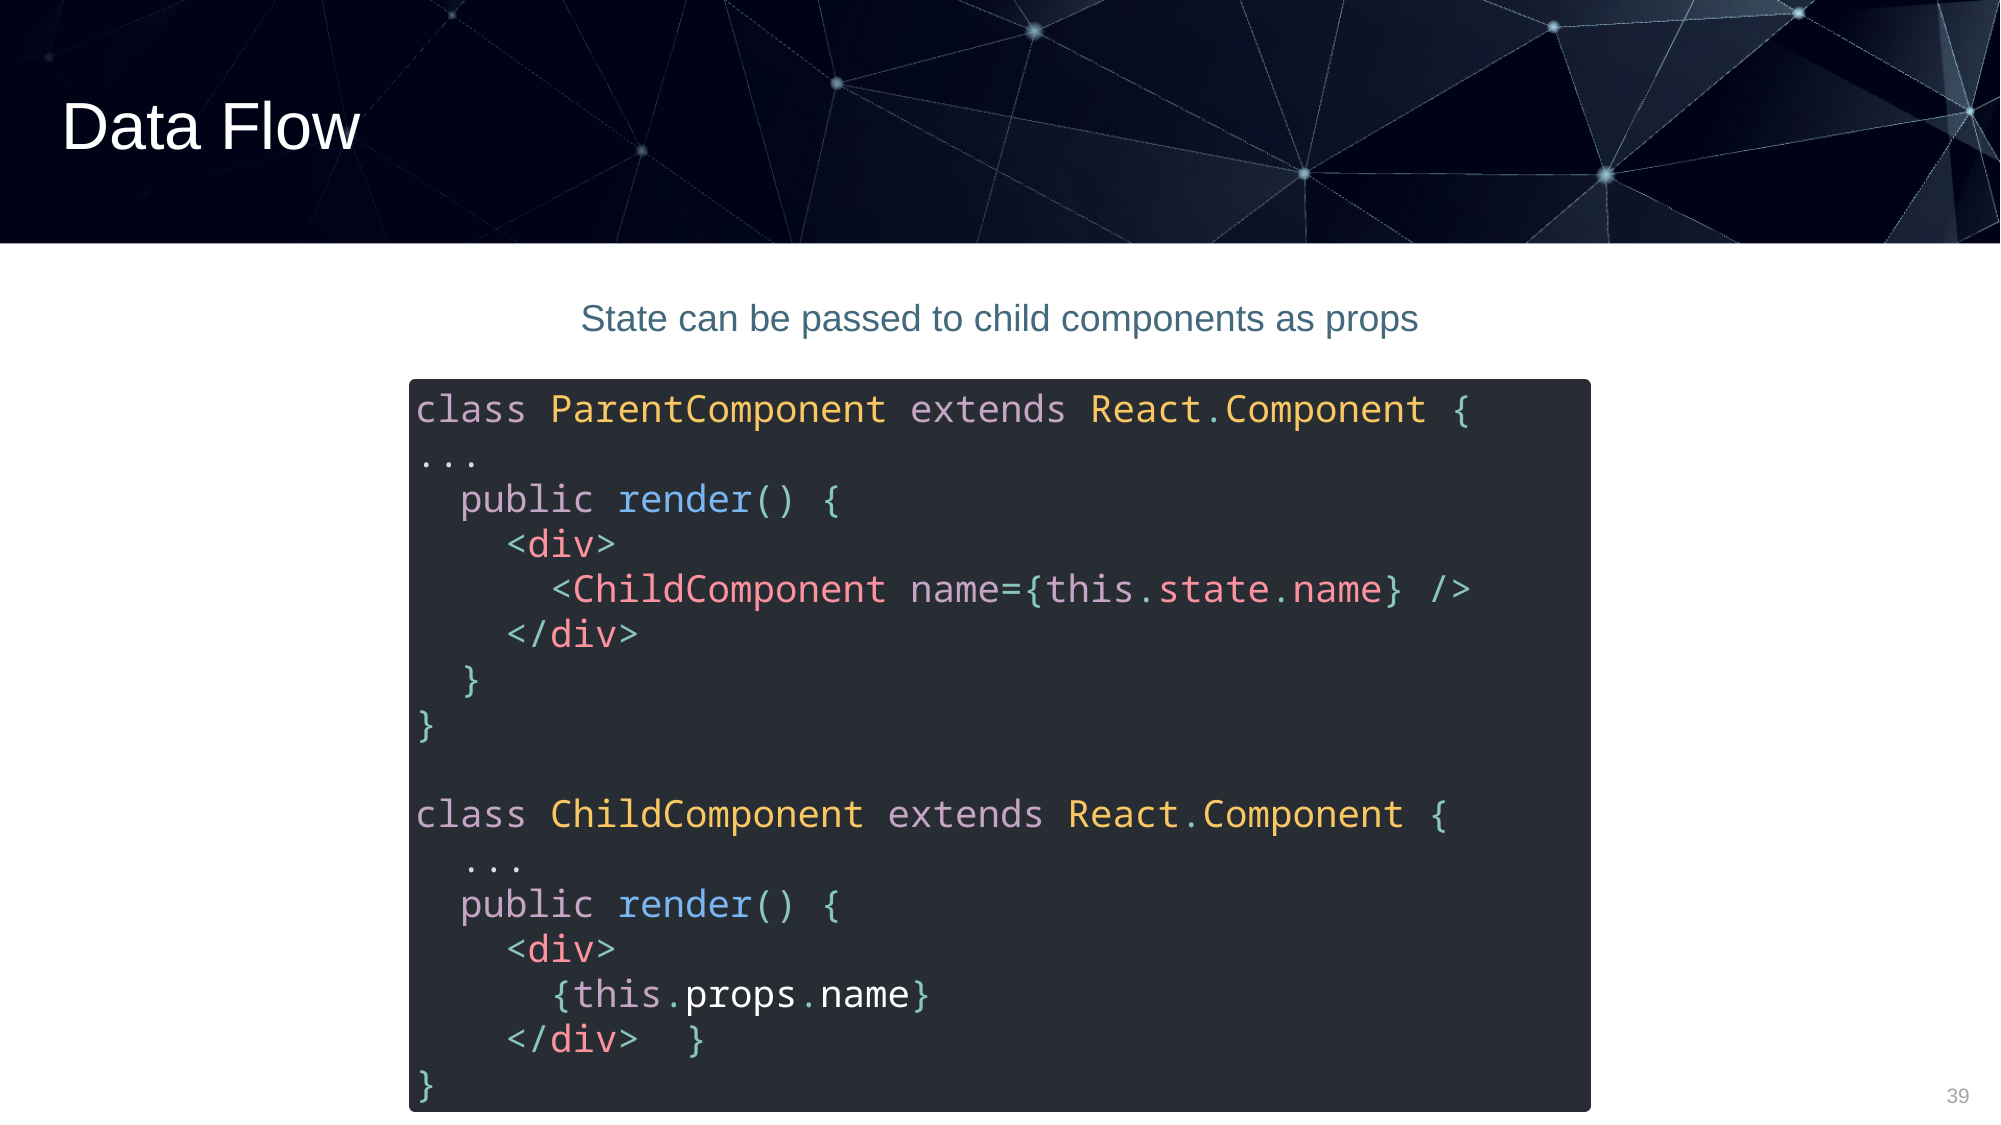

Data Flow
State can be passed to child components as props
class ParentComponent extends React.Component {
...
  public render() {
    <div>
      <ChildComponent name={this.state.name} />
    </div>
  }
}

class ChildComponent extends React.Component {
  ...
  public render() {
    <div>
      {this.props.name}
    </div>  }
}